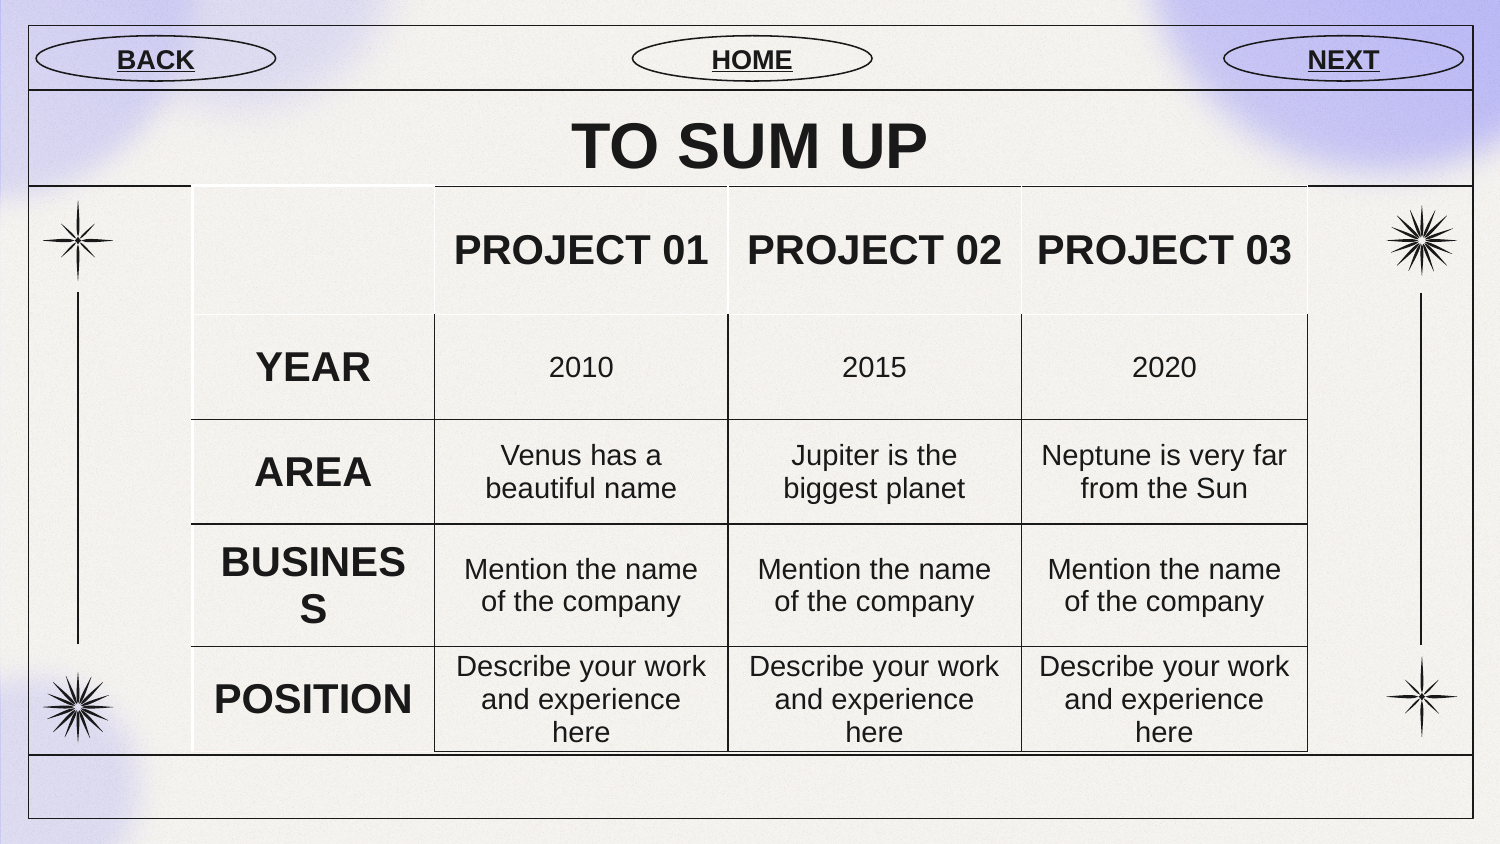

BACK
HOME
NEXT
# TO SUM UP
|  | PROJECT 01 | PROJECT 02 | PROJECT 03 |
| --- | --- | --- | --- |
| YEAR | 2010 | 2015 | 2020 |
| AREA | Venus has a beautiful name | Jupiter is the biggest planet | Neptune is very far from the Sun |
| BUSINESS | Mention the name of the company | Mention the name of the company | Mention the name of the company |
| POSITION | Describe your work and experience here | Describe your work and experience here | Describe your work and experience here |